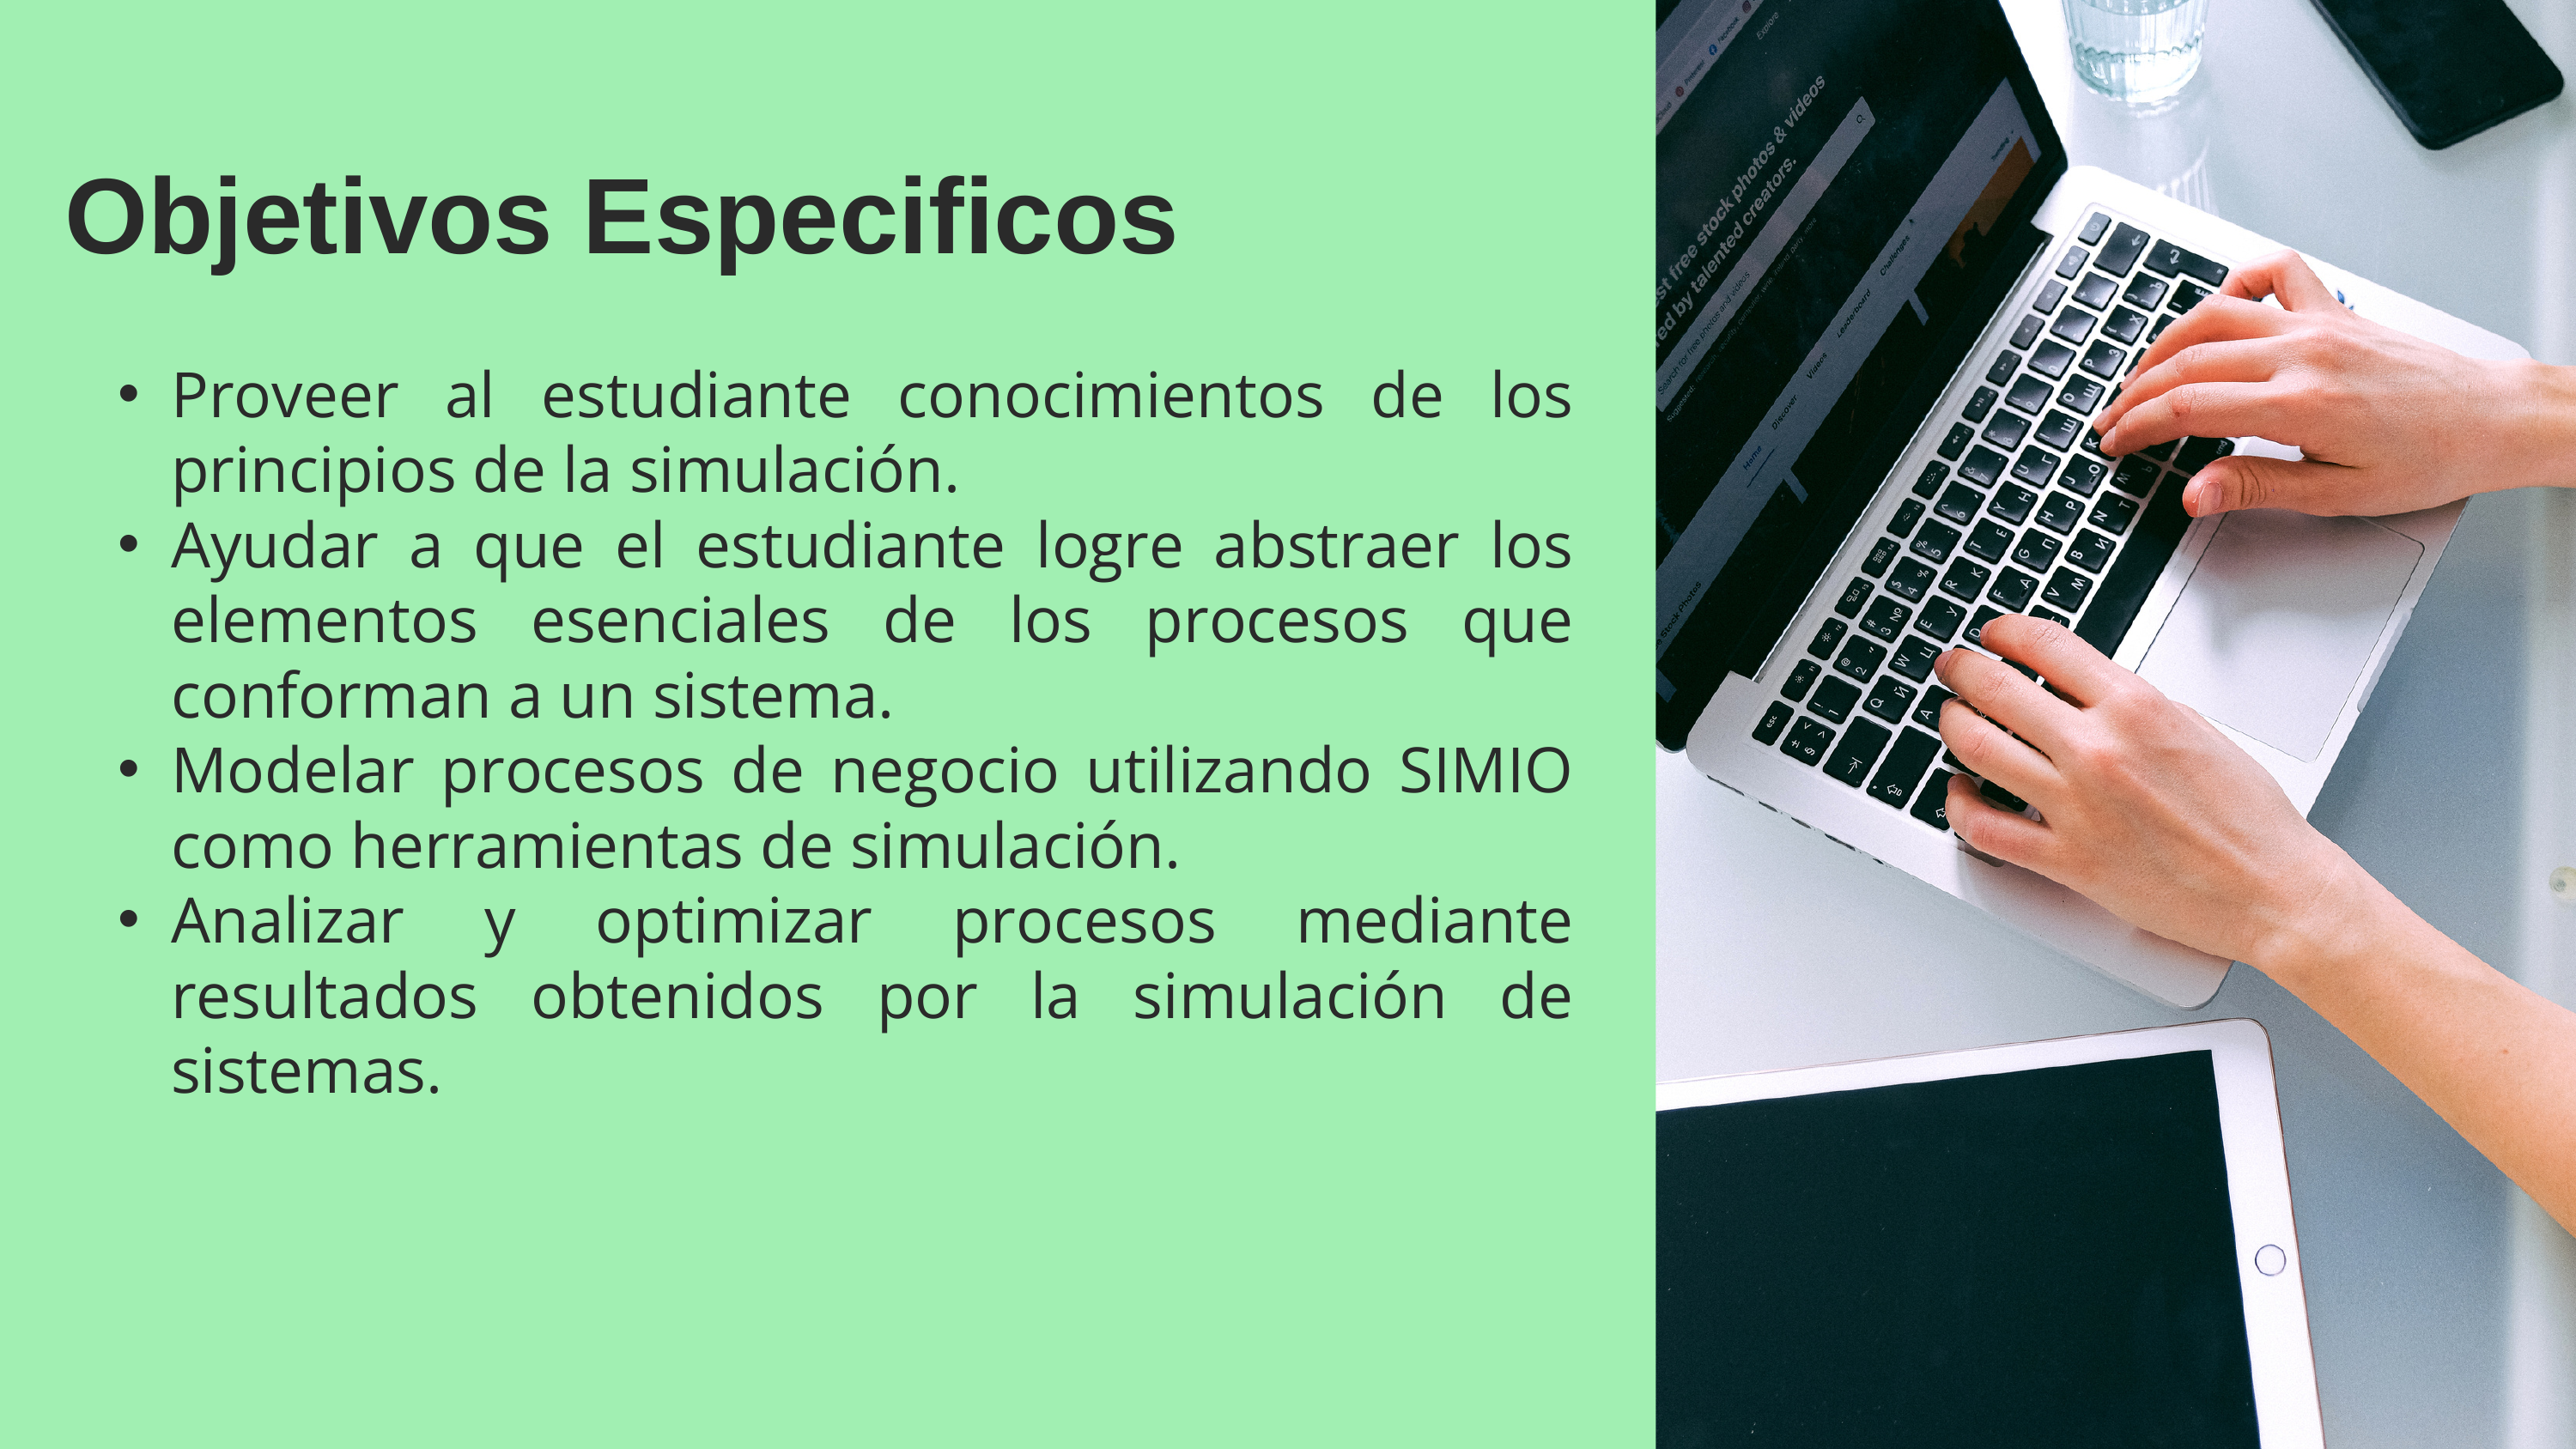

Objetivos Especificos
Proveer al estudiante conocimientos de los principios de la simulación.
Ayudar a que el estudiante logre abstraer los elementos esenciales de los procesos que conforman a un sistema.
Modelar procesos de negocio utilizando SIMIO como herramientas de simulación.
Analizar y optimizar procesos mediante resultados obtenidos por la simulación de sistemas.